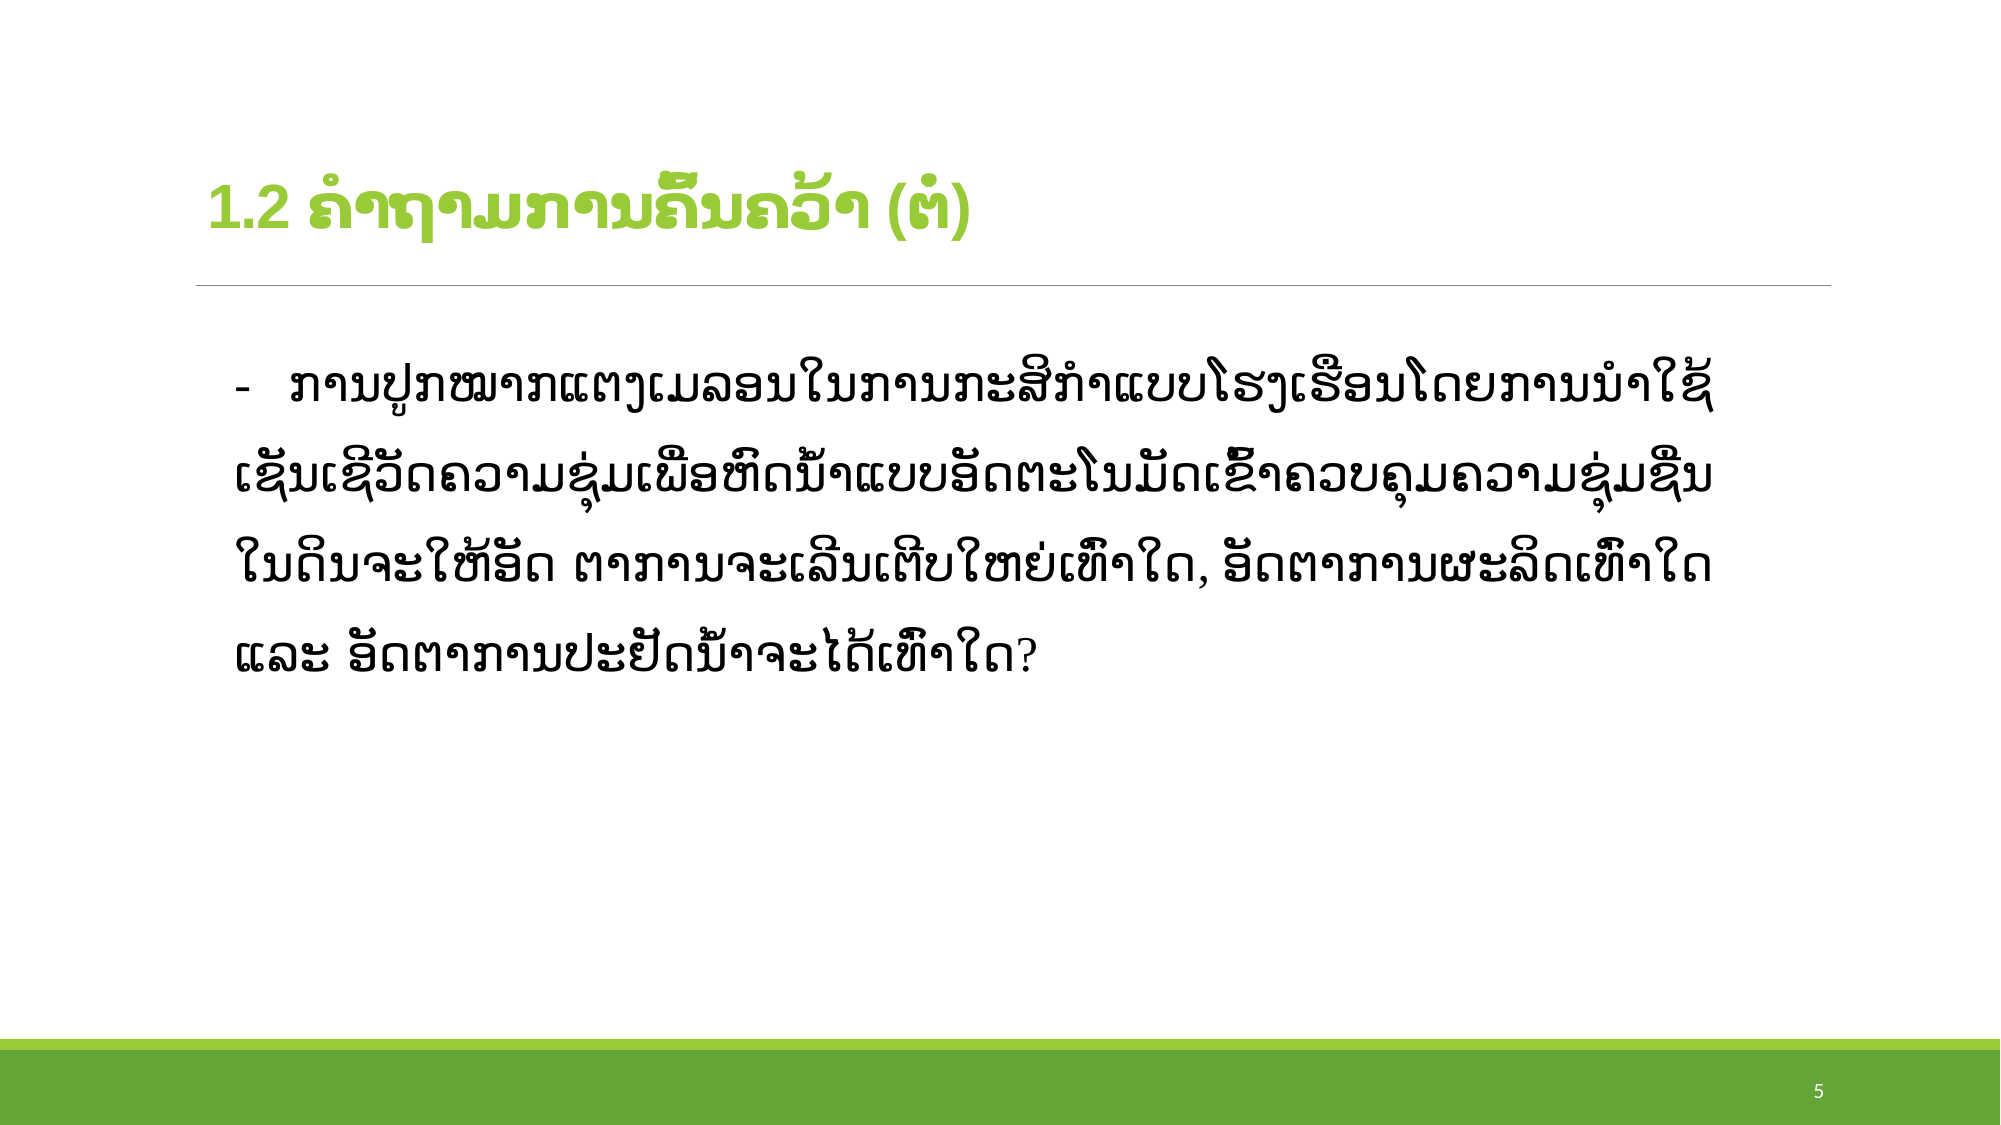

# 1.2 ຄຳຖາມການຄົ້ນຄວ້າ (ຕໍ່)
-   ການປູກໝາກແຕງເມລອນໃນການກະສິກໍາແບບໂຮງເຮືອນໂດຍການນຳໃຊ້ເຊັນເຊີວັດຄວາມຊຸ່ມເພື່ອຫົດນ້ຳແບບອັດຕະໂນມັດເຂົ້າຄວບຄຸມຄວາມຊຸ່ມຊື່ນໃນດິນຈະໃຫ້ອັດ ຕາການຈະເລີນເຕີບໃຫຍ່ເທົ່າໃດ, ອັດຕາການຜະລິດເທົ່າໃດ ແລະ ອັດຕາການປະຢັດນໍ້າຈະໄດ້ເທົ່າໃດ?
5